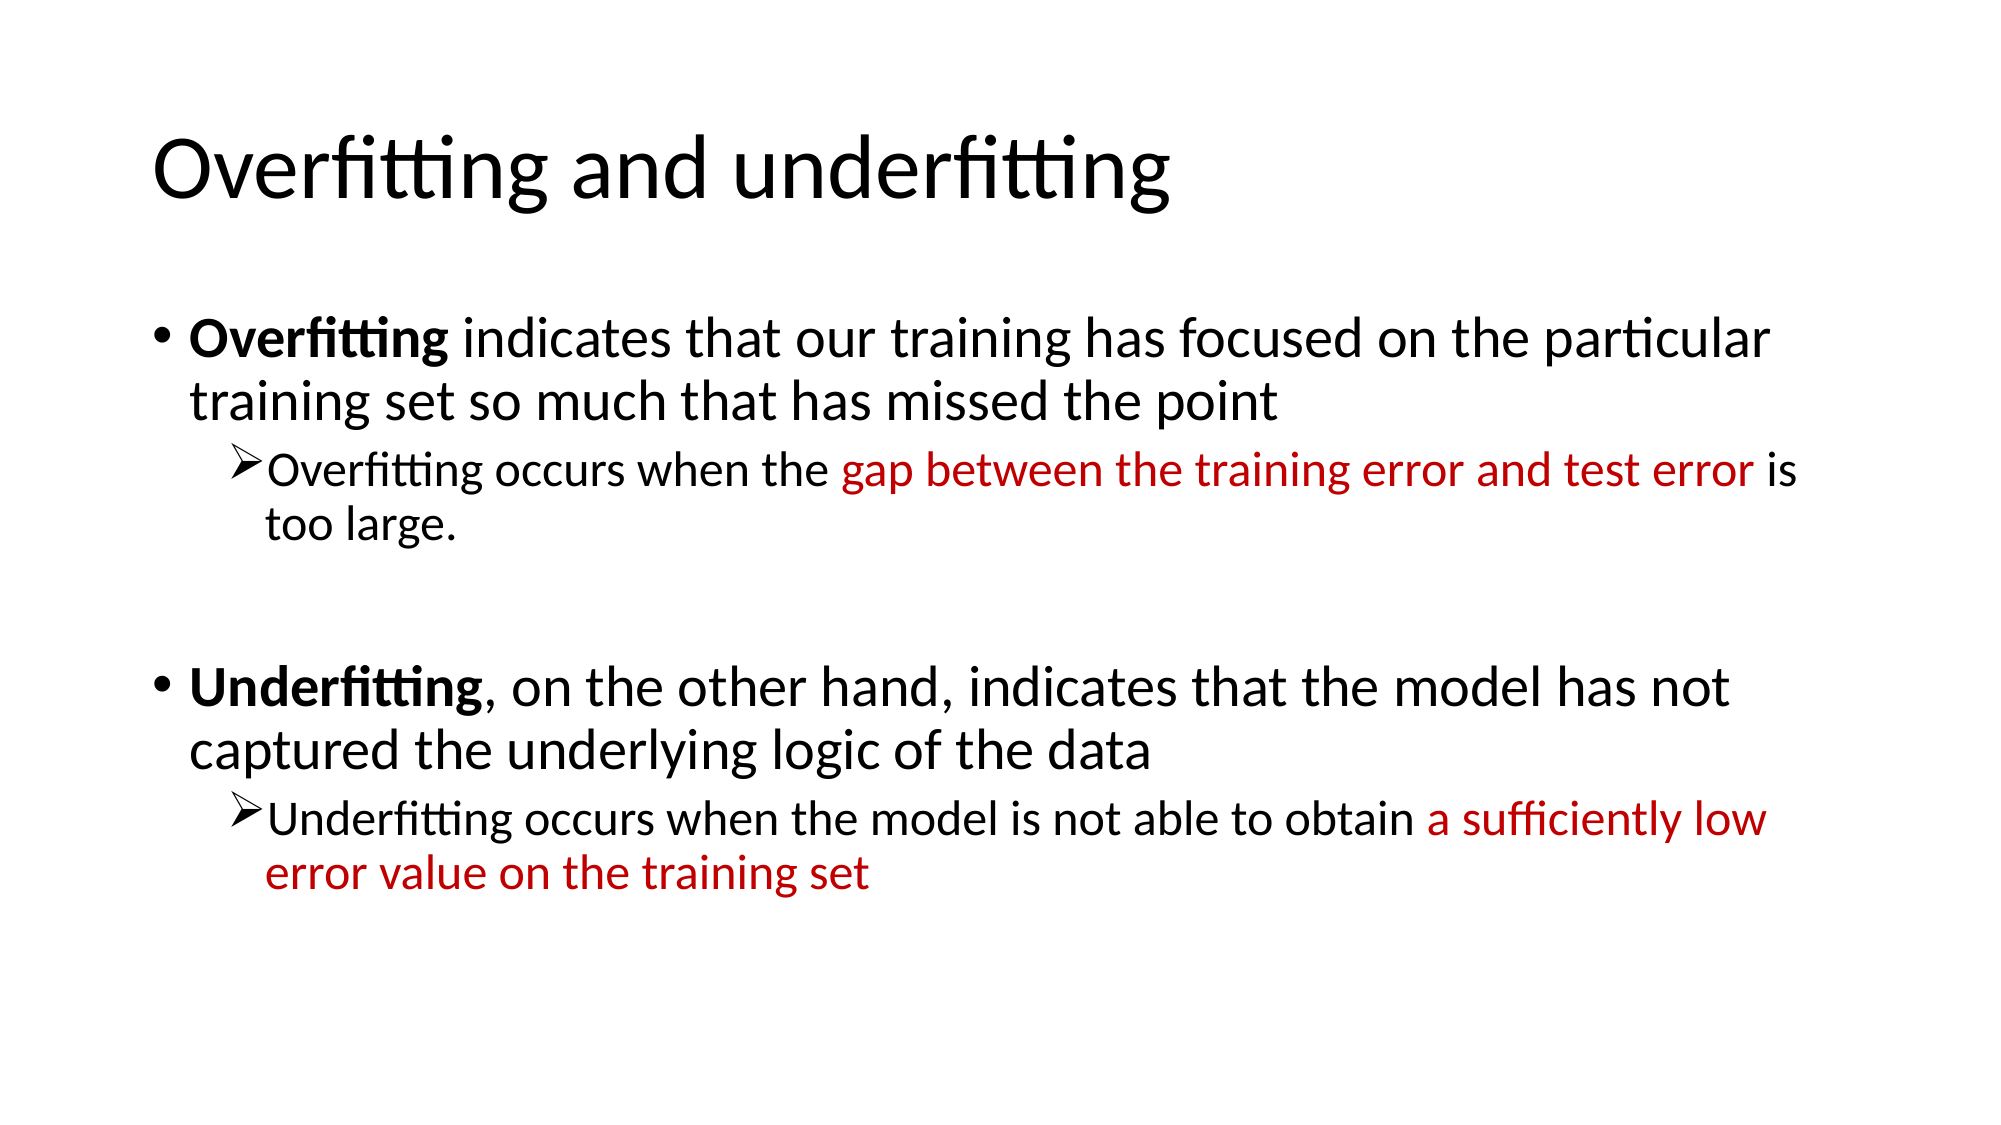

# Overfitting and underfitting
Overfitting indicates that our training has focused on the particular training set so much that has missed the point
Overfitting occurs when the gap between the training error and test error is too large.

Underfitting, on the other hand, indicates that the model has not captured the underlying logic of the data
Underfitting occurs when the model is not able to obtain a sufficiently low error value on the training set